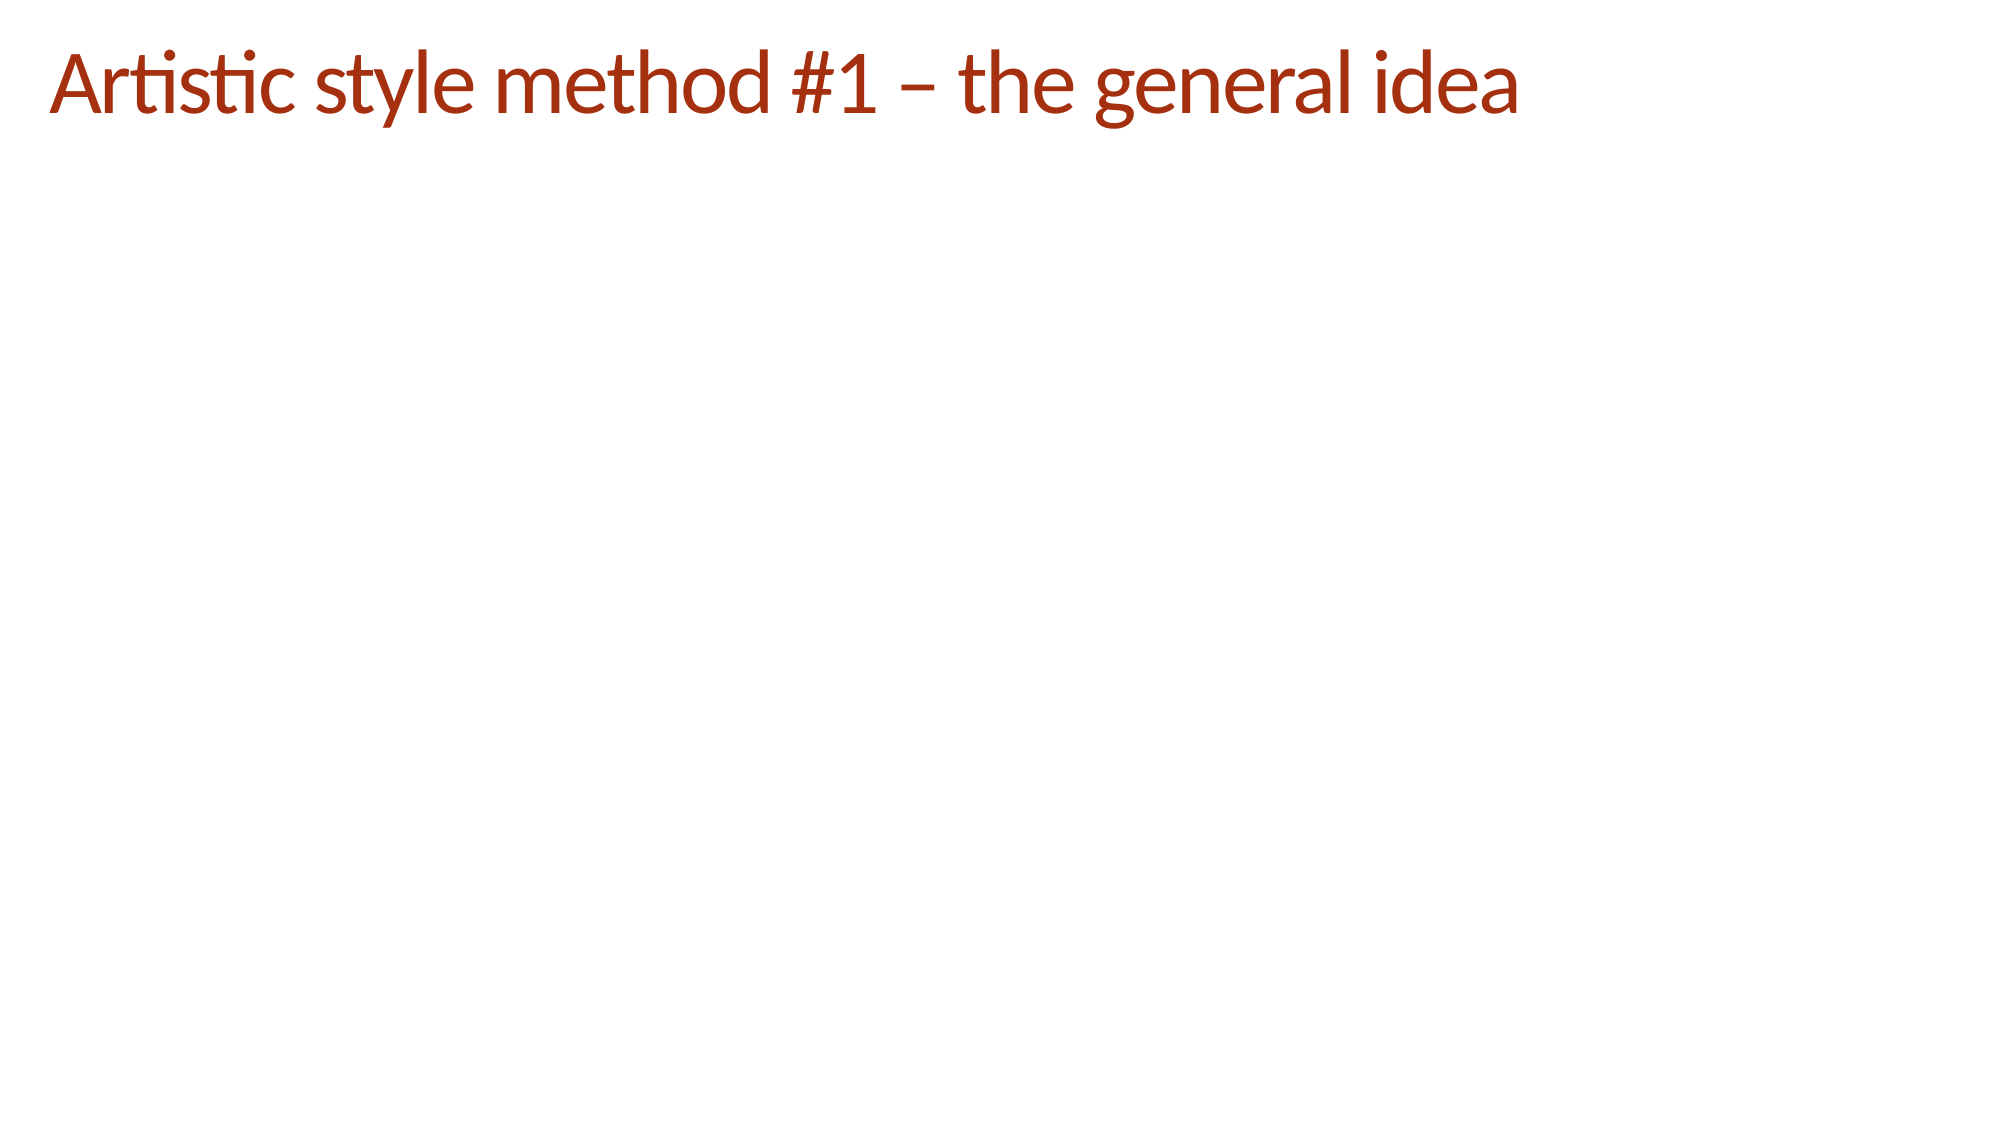

# Artistic style method #1 – the general idea